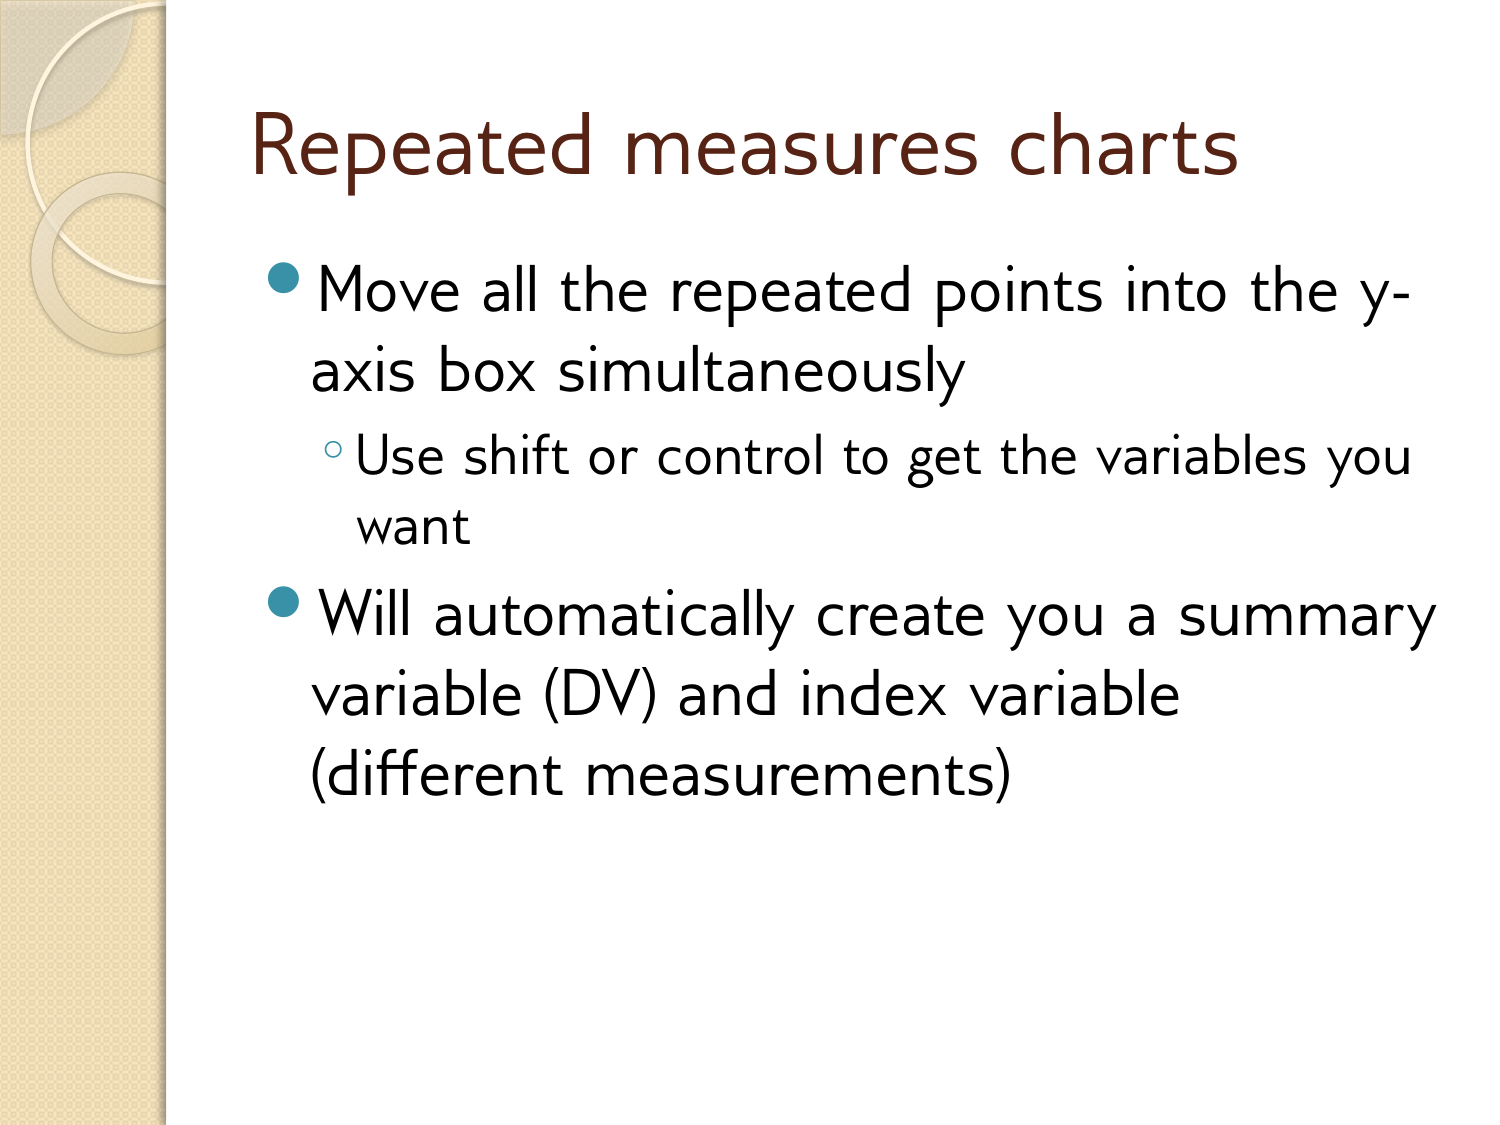

# Repeated measures charts
Move all the repeated points into the y-axis box simultaneously
Use shift or control to get the variables you want
Will automatically create you a summary variable (DV) and index variable (different measurements)